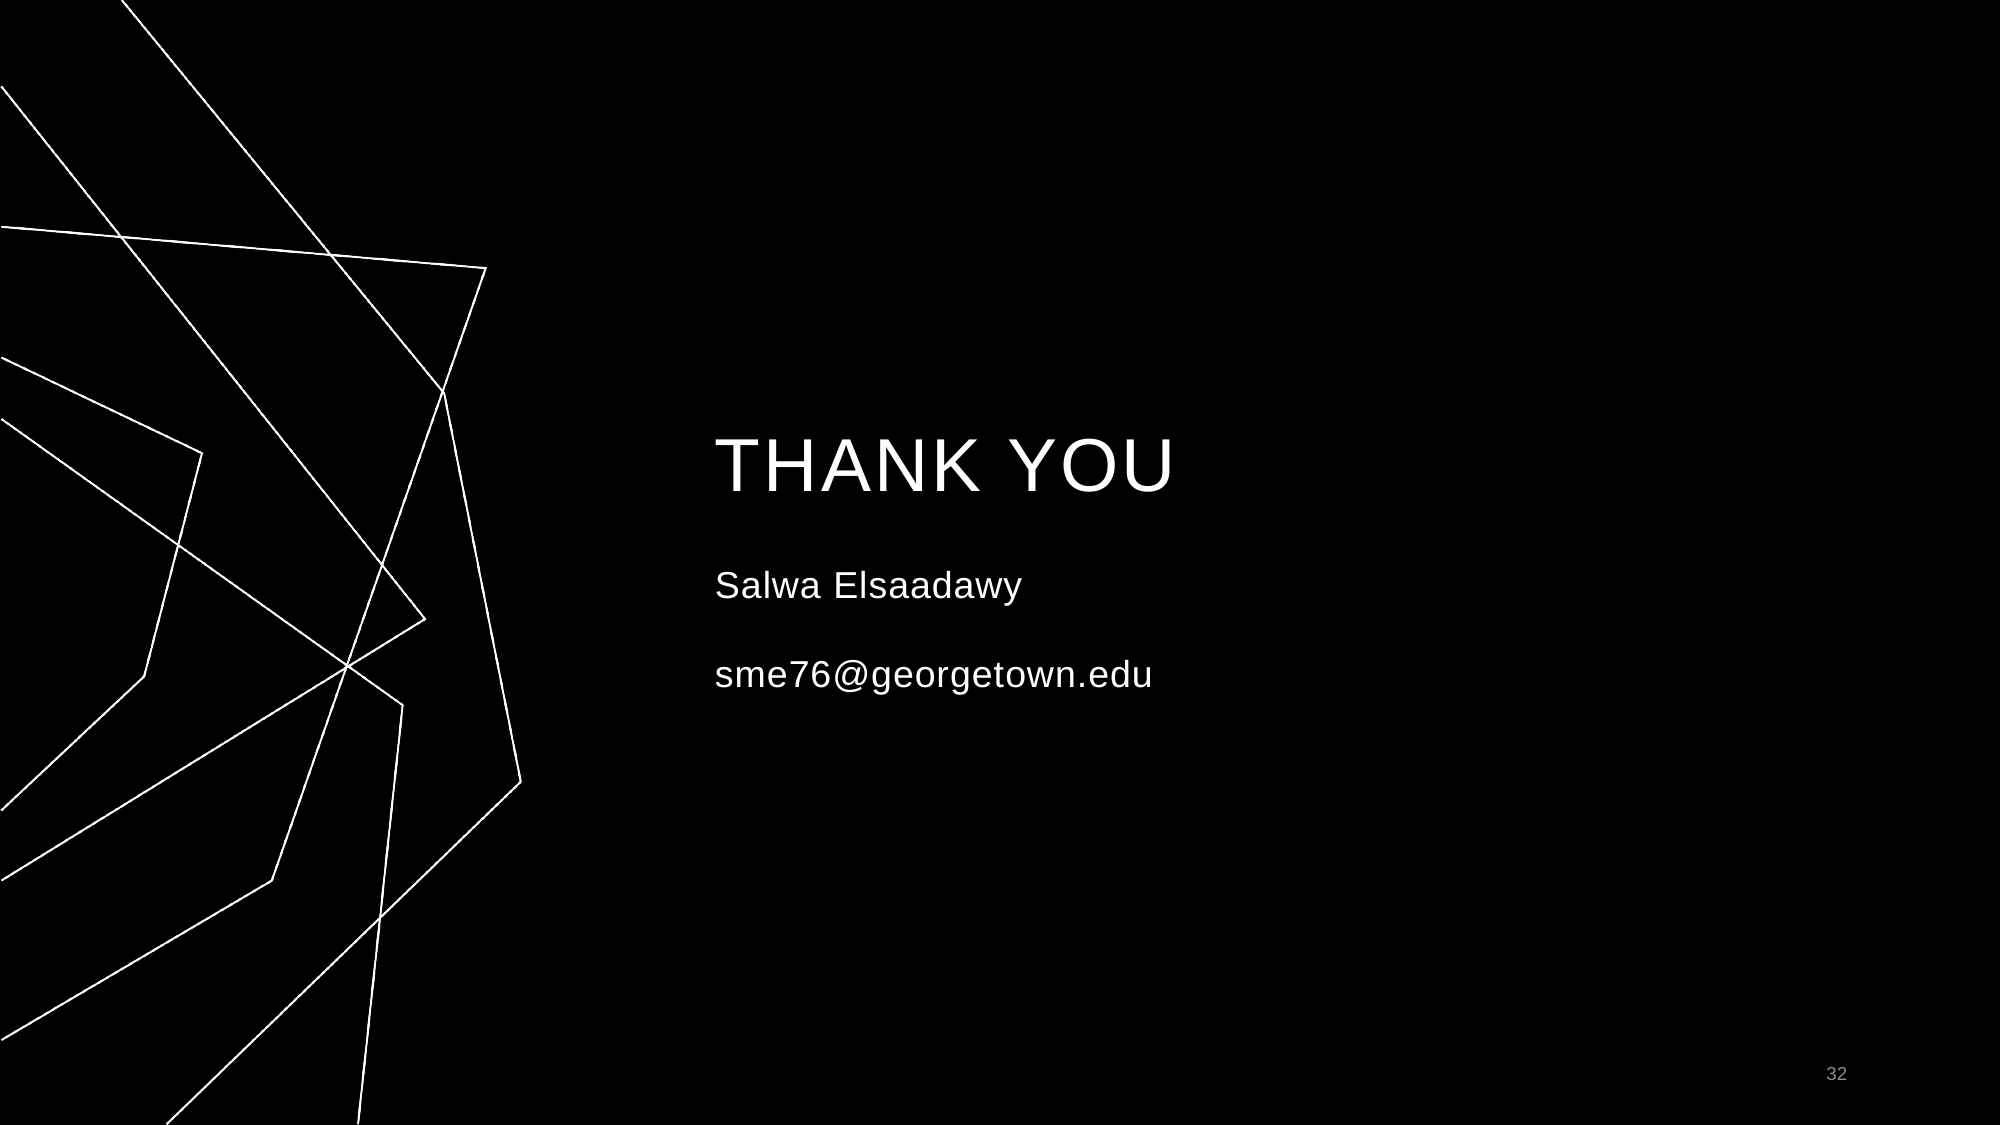

# THANK YOU
Salwa Elsaadawy
sme76@georgetown.edu
32